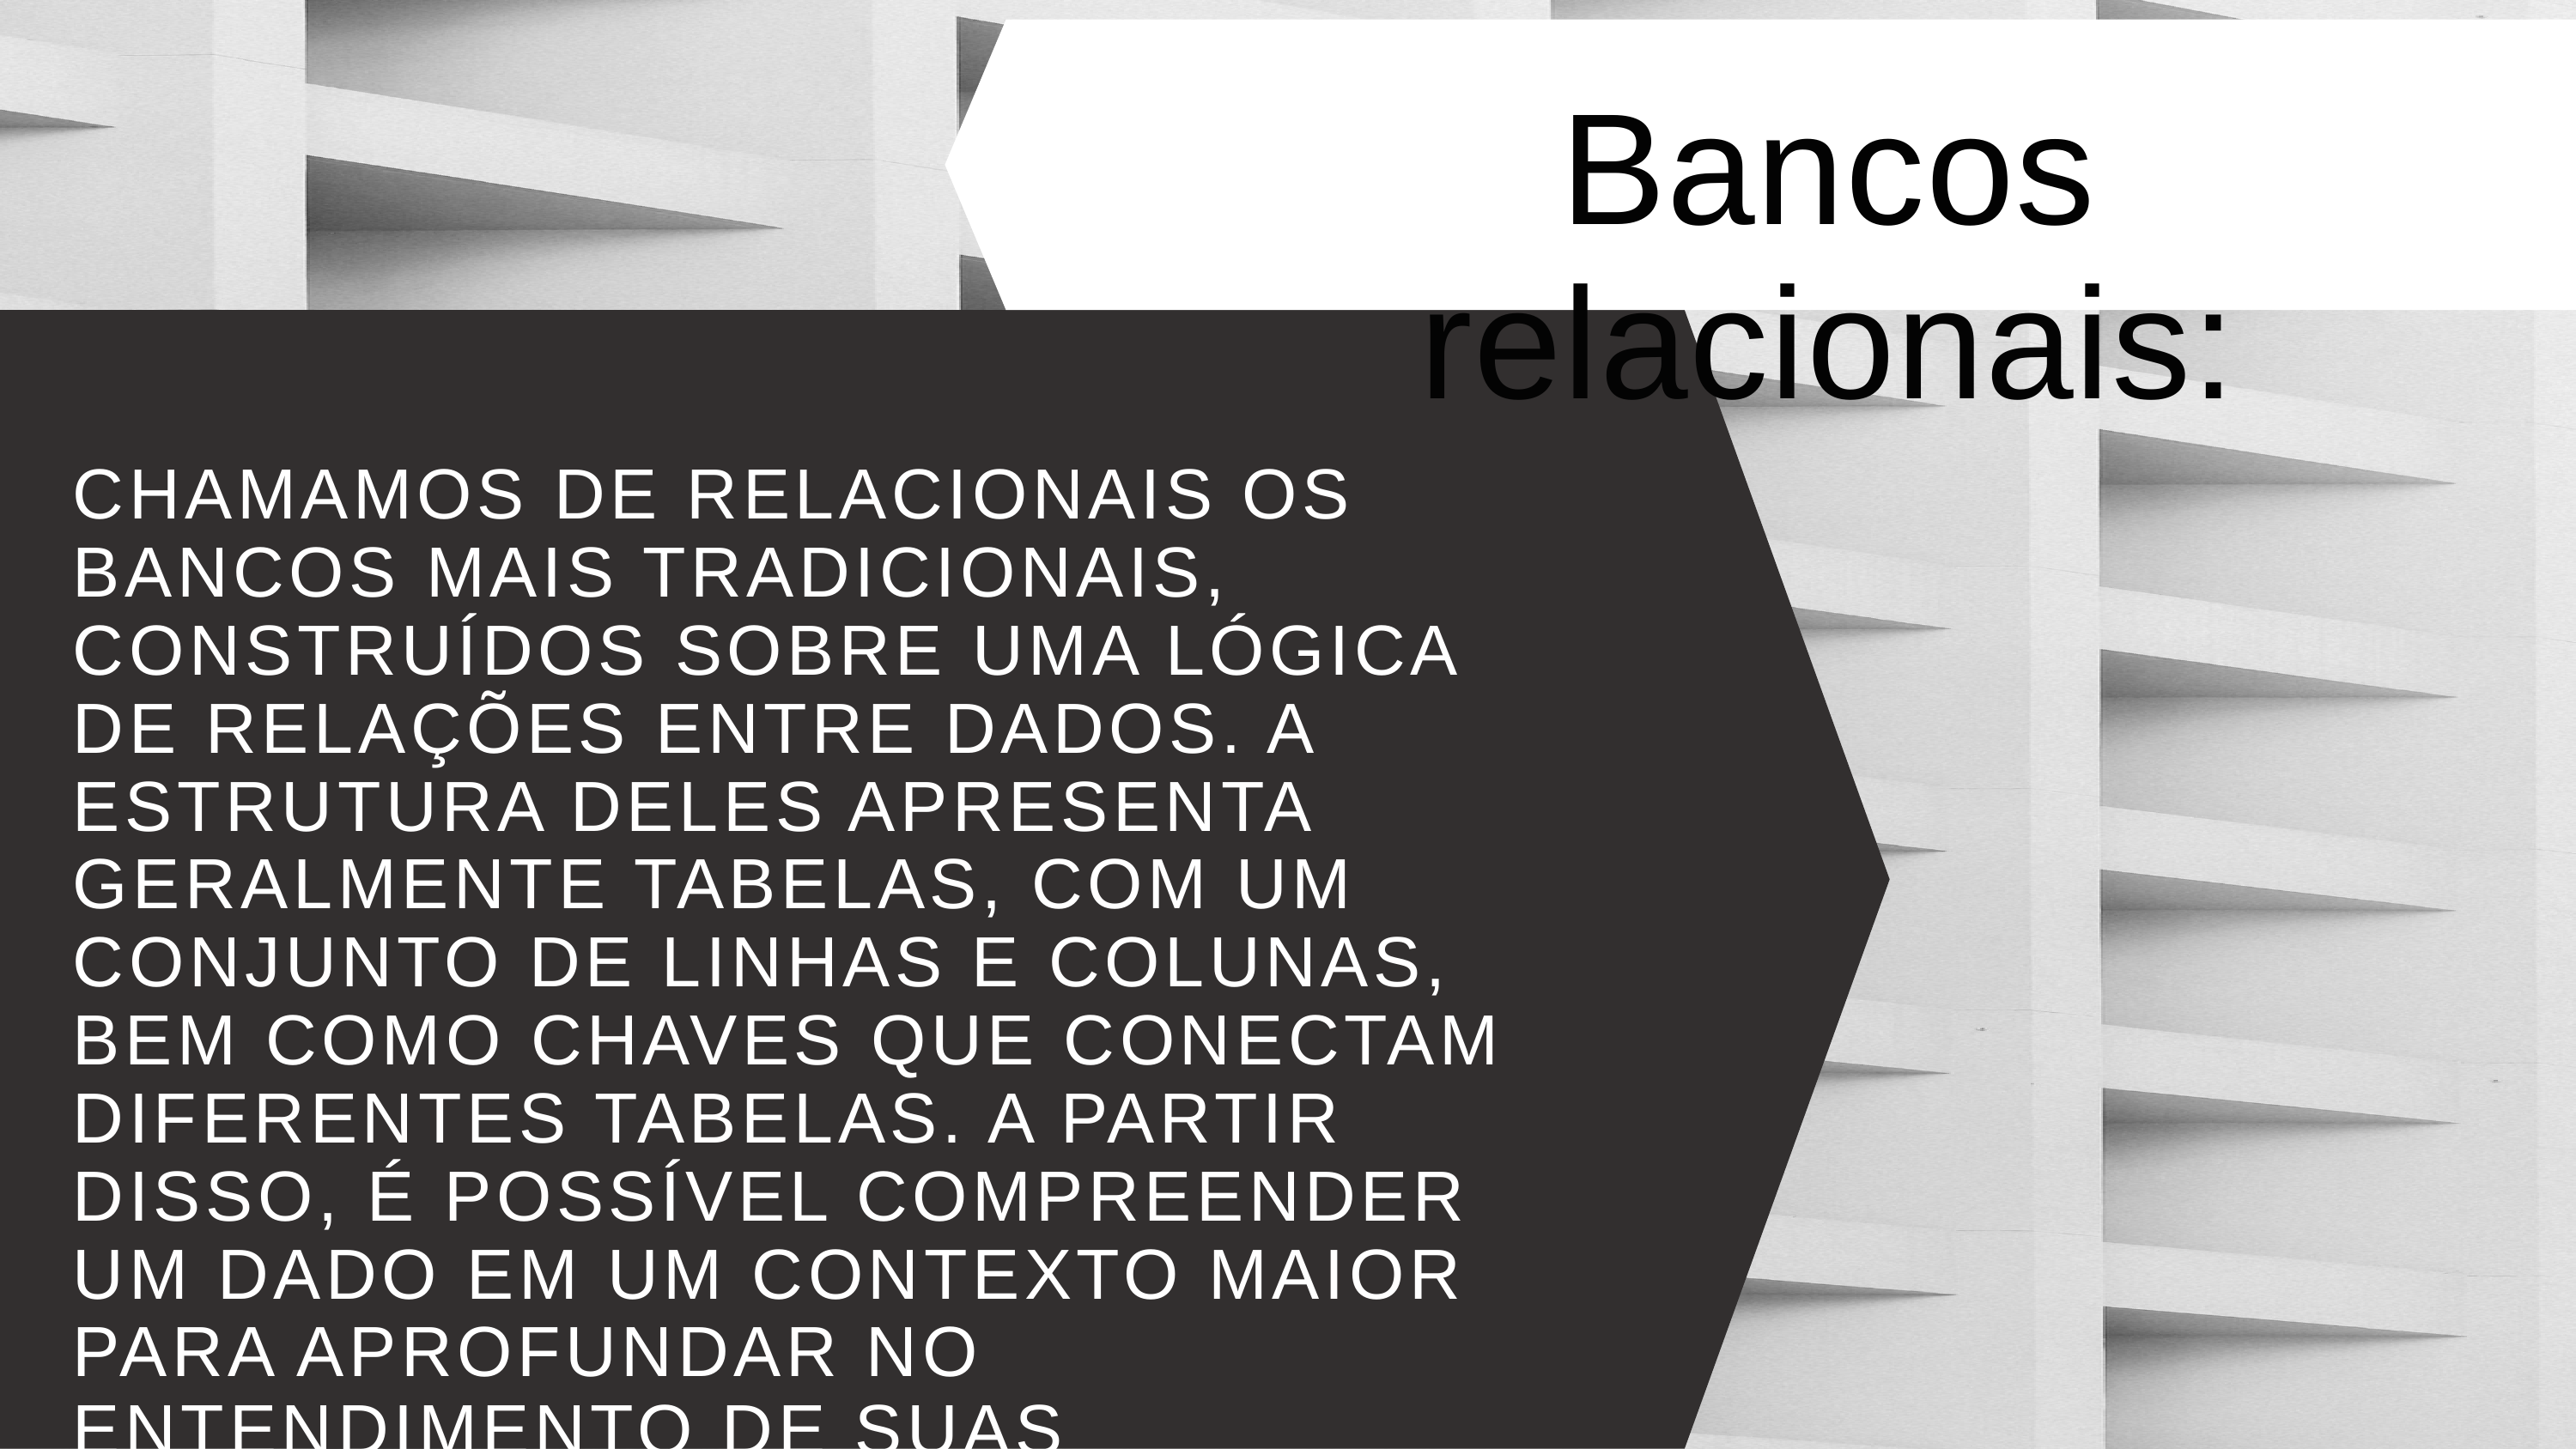

Bancos relacionais:
CHAMAMOS DE RELACIONAIS OS BANCOS MAIS TRADICIONAIS, CONSTRUÍDOS SOBRE UMA LÓGICA DE RELAÇÕES ENTRE DADOS. A ESTRUTURA DELES APRESENTA GERALMENTE TABELAS, COM UM CONJUNTO DE LINHAS E COLUNAS, BEM COMO CHAVES QUE CONECTAM DIFERENTES TABELAS. A PARTIR DISSO, É POSSÍVEL COMPREENDER UM DADO EM UM CONTEXTO MAIOR PARA APROFUNDAR NO ENTENDIMENTO DE SUAS IMPLICAÇÕES.